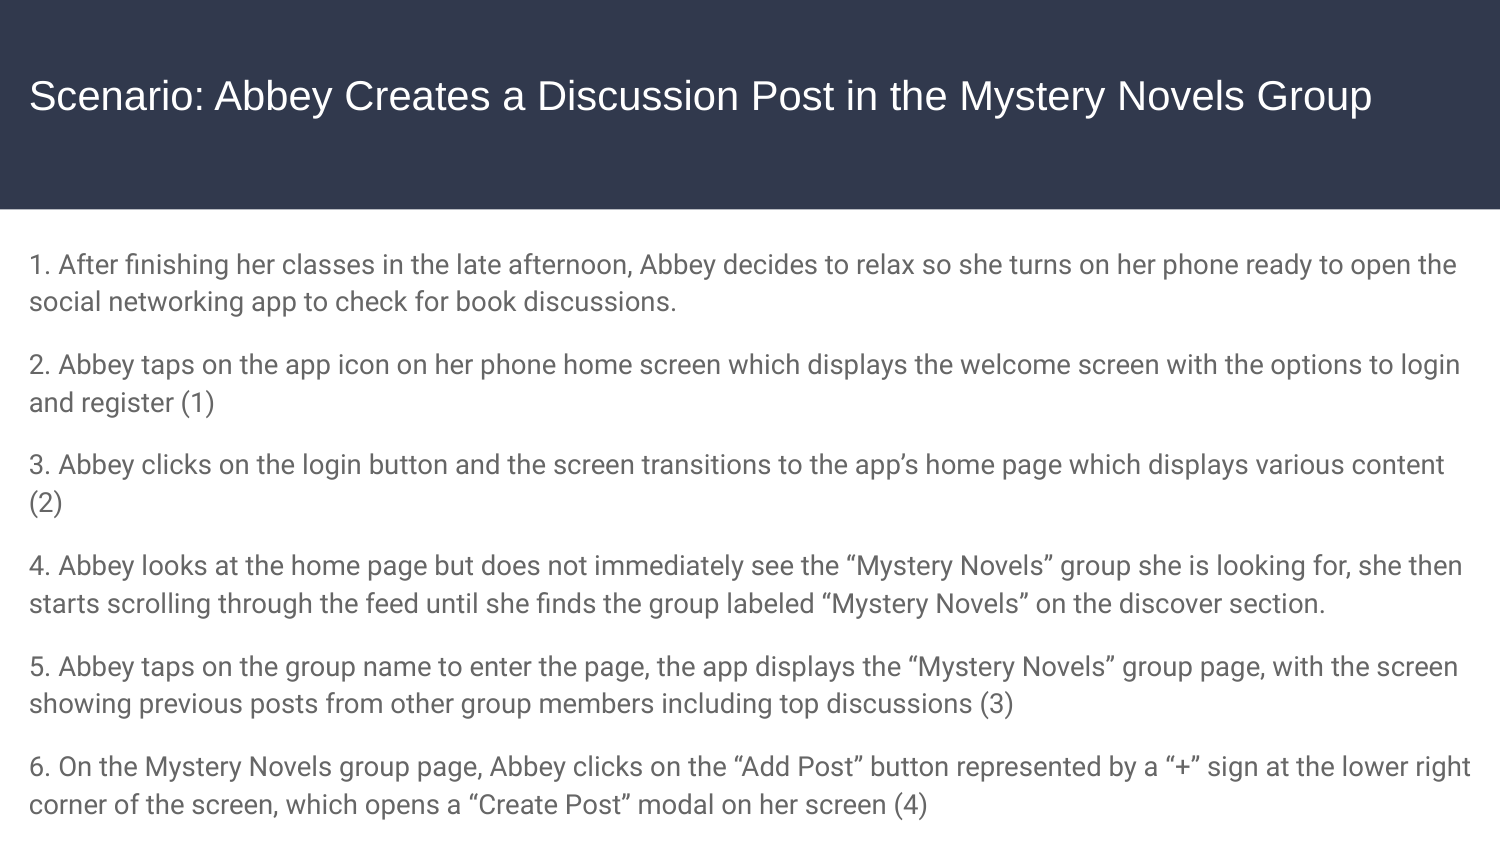

# Scenario: Abbey Creates a Discussion Post in the Mystery Novels Group
1. After finishing her classes in the late afternoon, Abbey decides to relax so she turns on her phone ready to open the social networking app to check for book discussions.
2. Abbey taps on the app icon on her phone home screen which displays the welcome screen with the options to login and register (1)
3. Abbey clicks on the login button and the screen transitions to the app’s home page which displays various content (2)
4. Abbey looks at the home page but does not immediately see the “Mystery Novels” group she is looking for, she then starts scrolling through the feed until she finds the group labeled “Mystery Novels” on the discover section.
5. Abbey taps on the group name to enter the page, the app displays the “Mystery Novels” group page, with the screen showing previous posts from other group members including top discussions (3)
6. On the Mystery Novels group page, Abbey clicks on the “Add Post” button represented by a “+” sign at the lower right corner of the screen, which opens a “Create Post” modal on her screen (4)